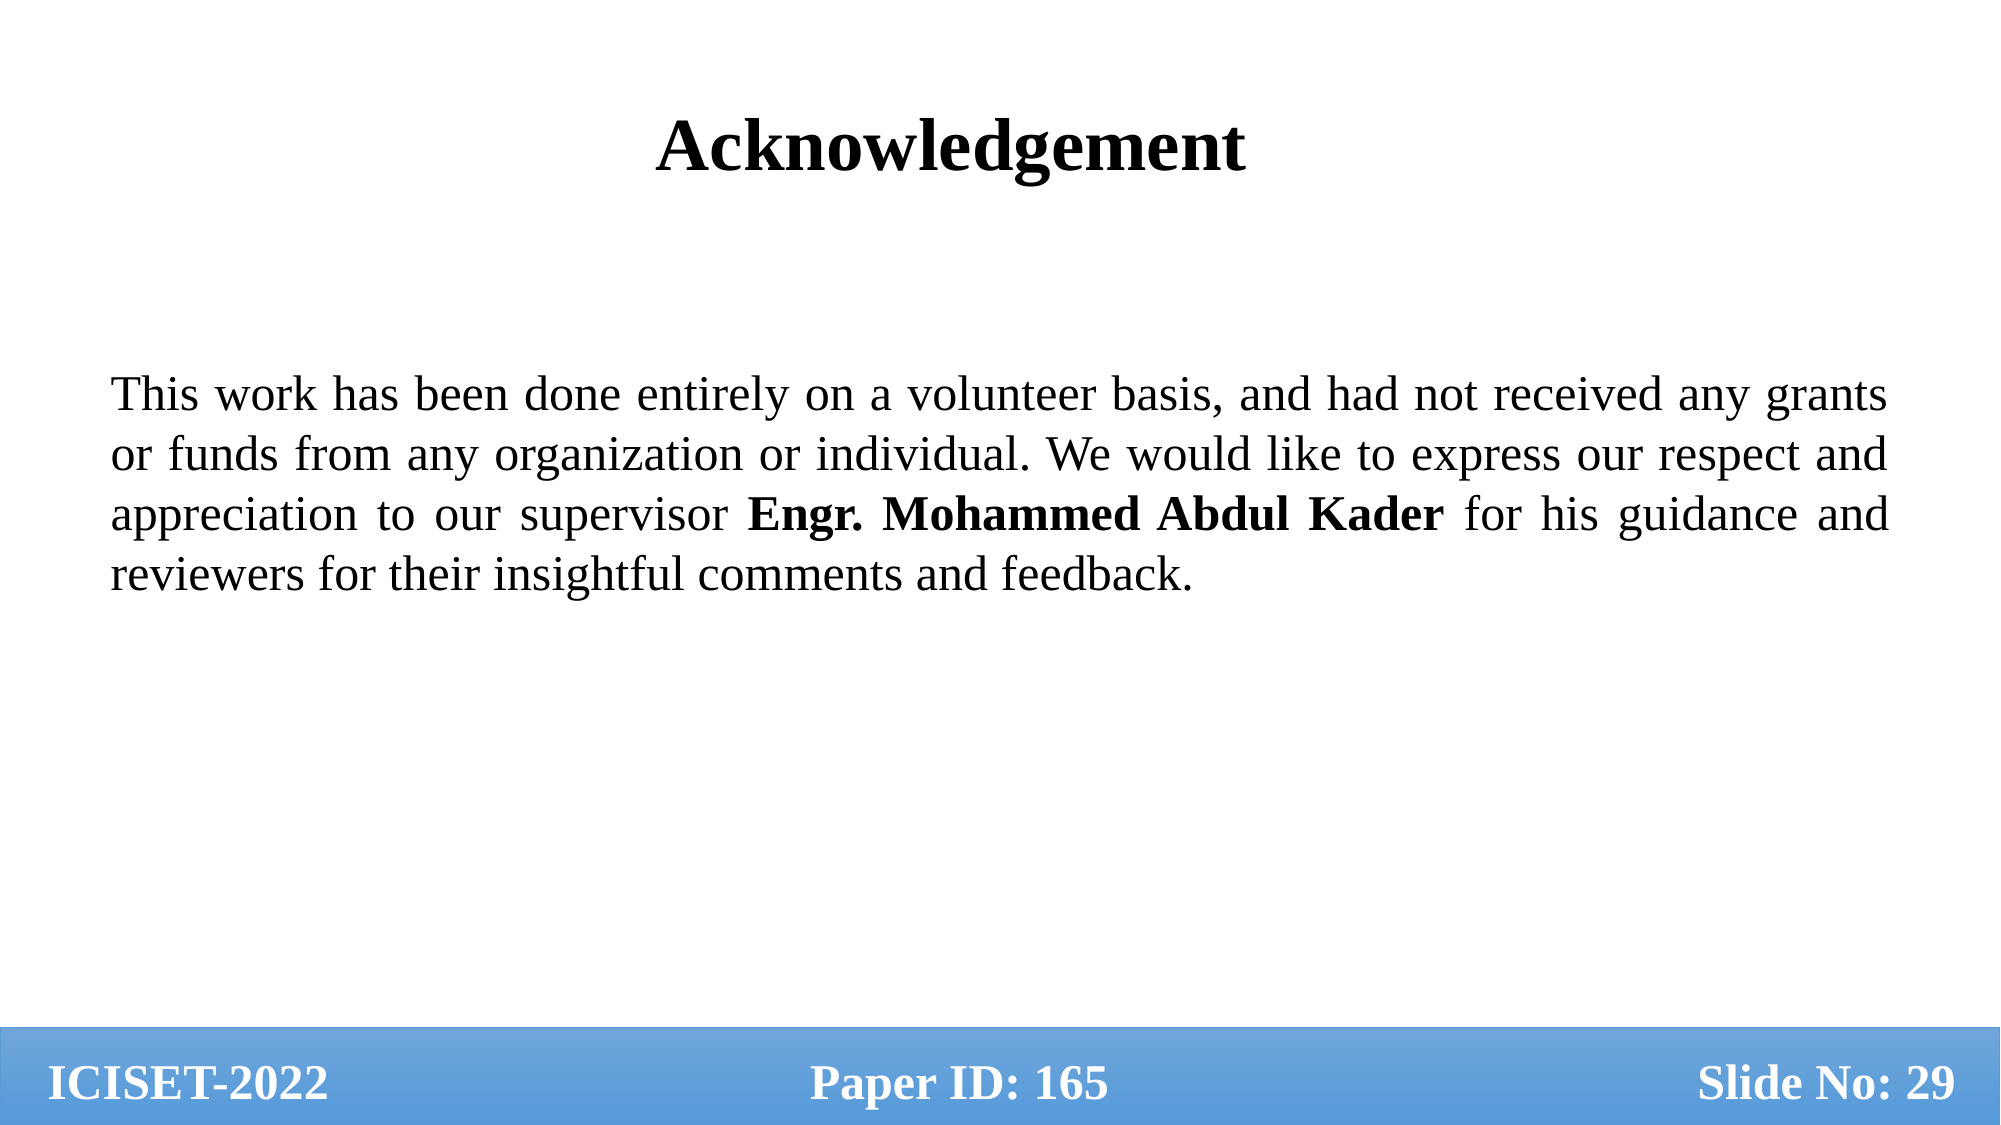

Acknowledgement
This work has been done entirely on a volunteer basis, and had not received any grants or funds from any organization or individual. We would like to express our respect and appreciation to our supervisor Engr. Mohammed Abdul Kader for his guidance and reviewers for their insightful comments and feedback.

ICISET-2022       			 Paper ID: 165 				Slide No: 29